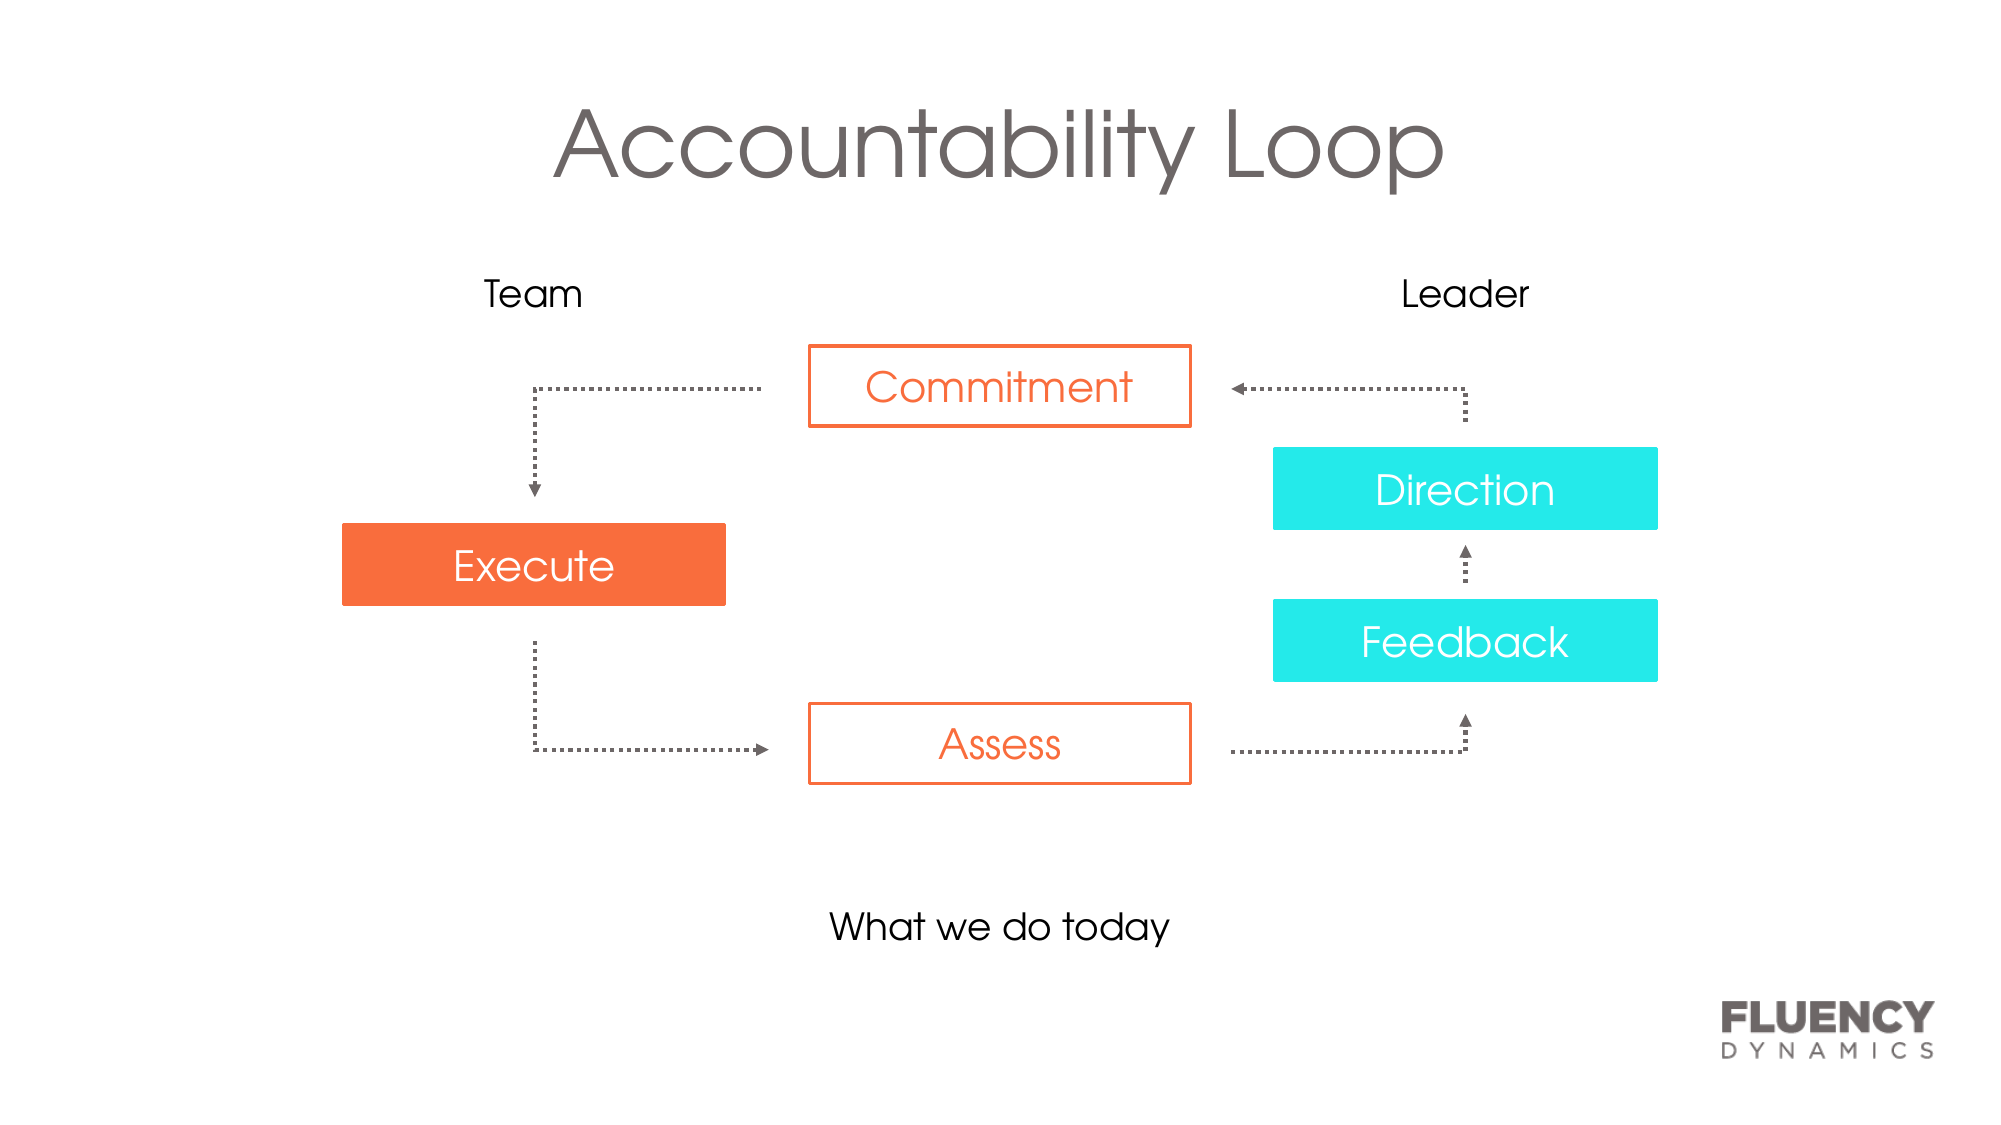

# Accountability Loop
Team
Leader

Commitment

Direction
Execute

Feedback

Assess

What we do today